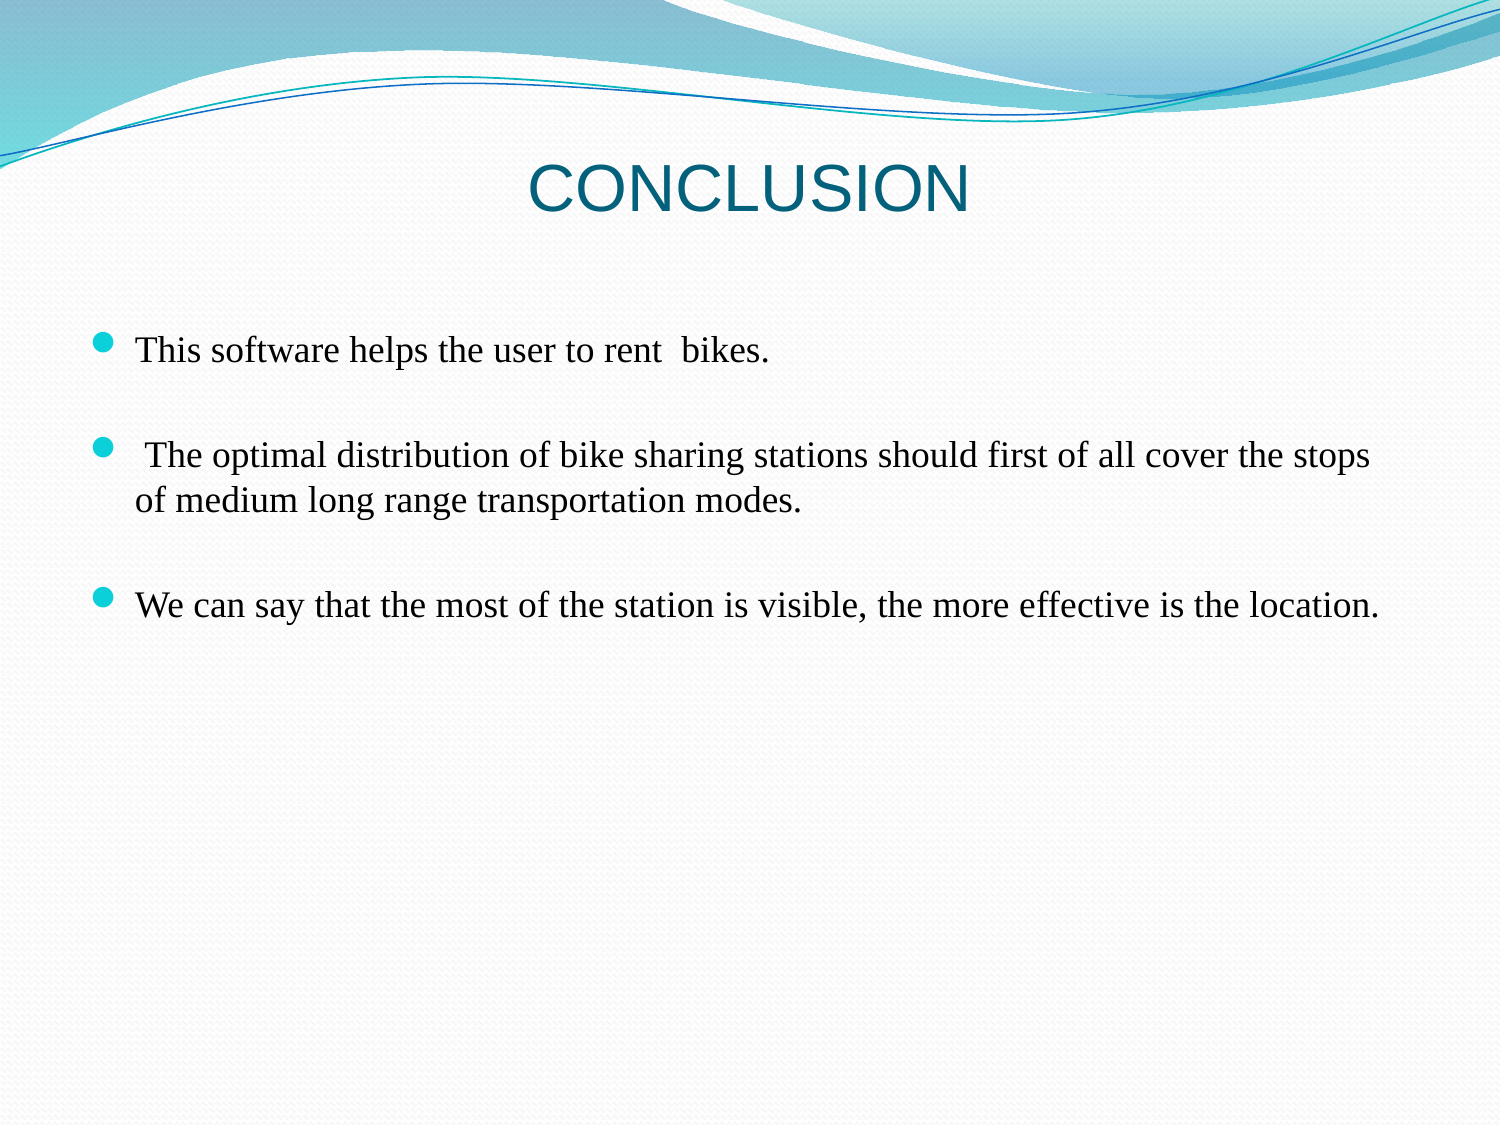

# CONCLUSION
This software helps the user to rent  bikes.

 The optimal distribution of bike sharing stations should first of all cover the stops of medium long range transportation modes.

We can say that the most of the station is visible, the more effective is the location.